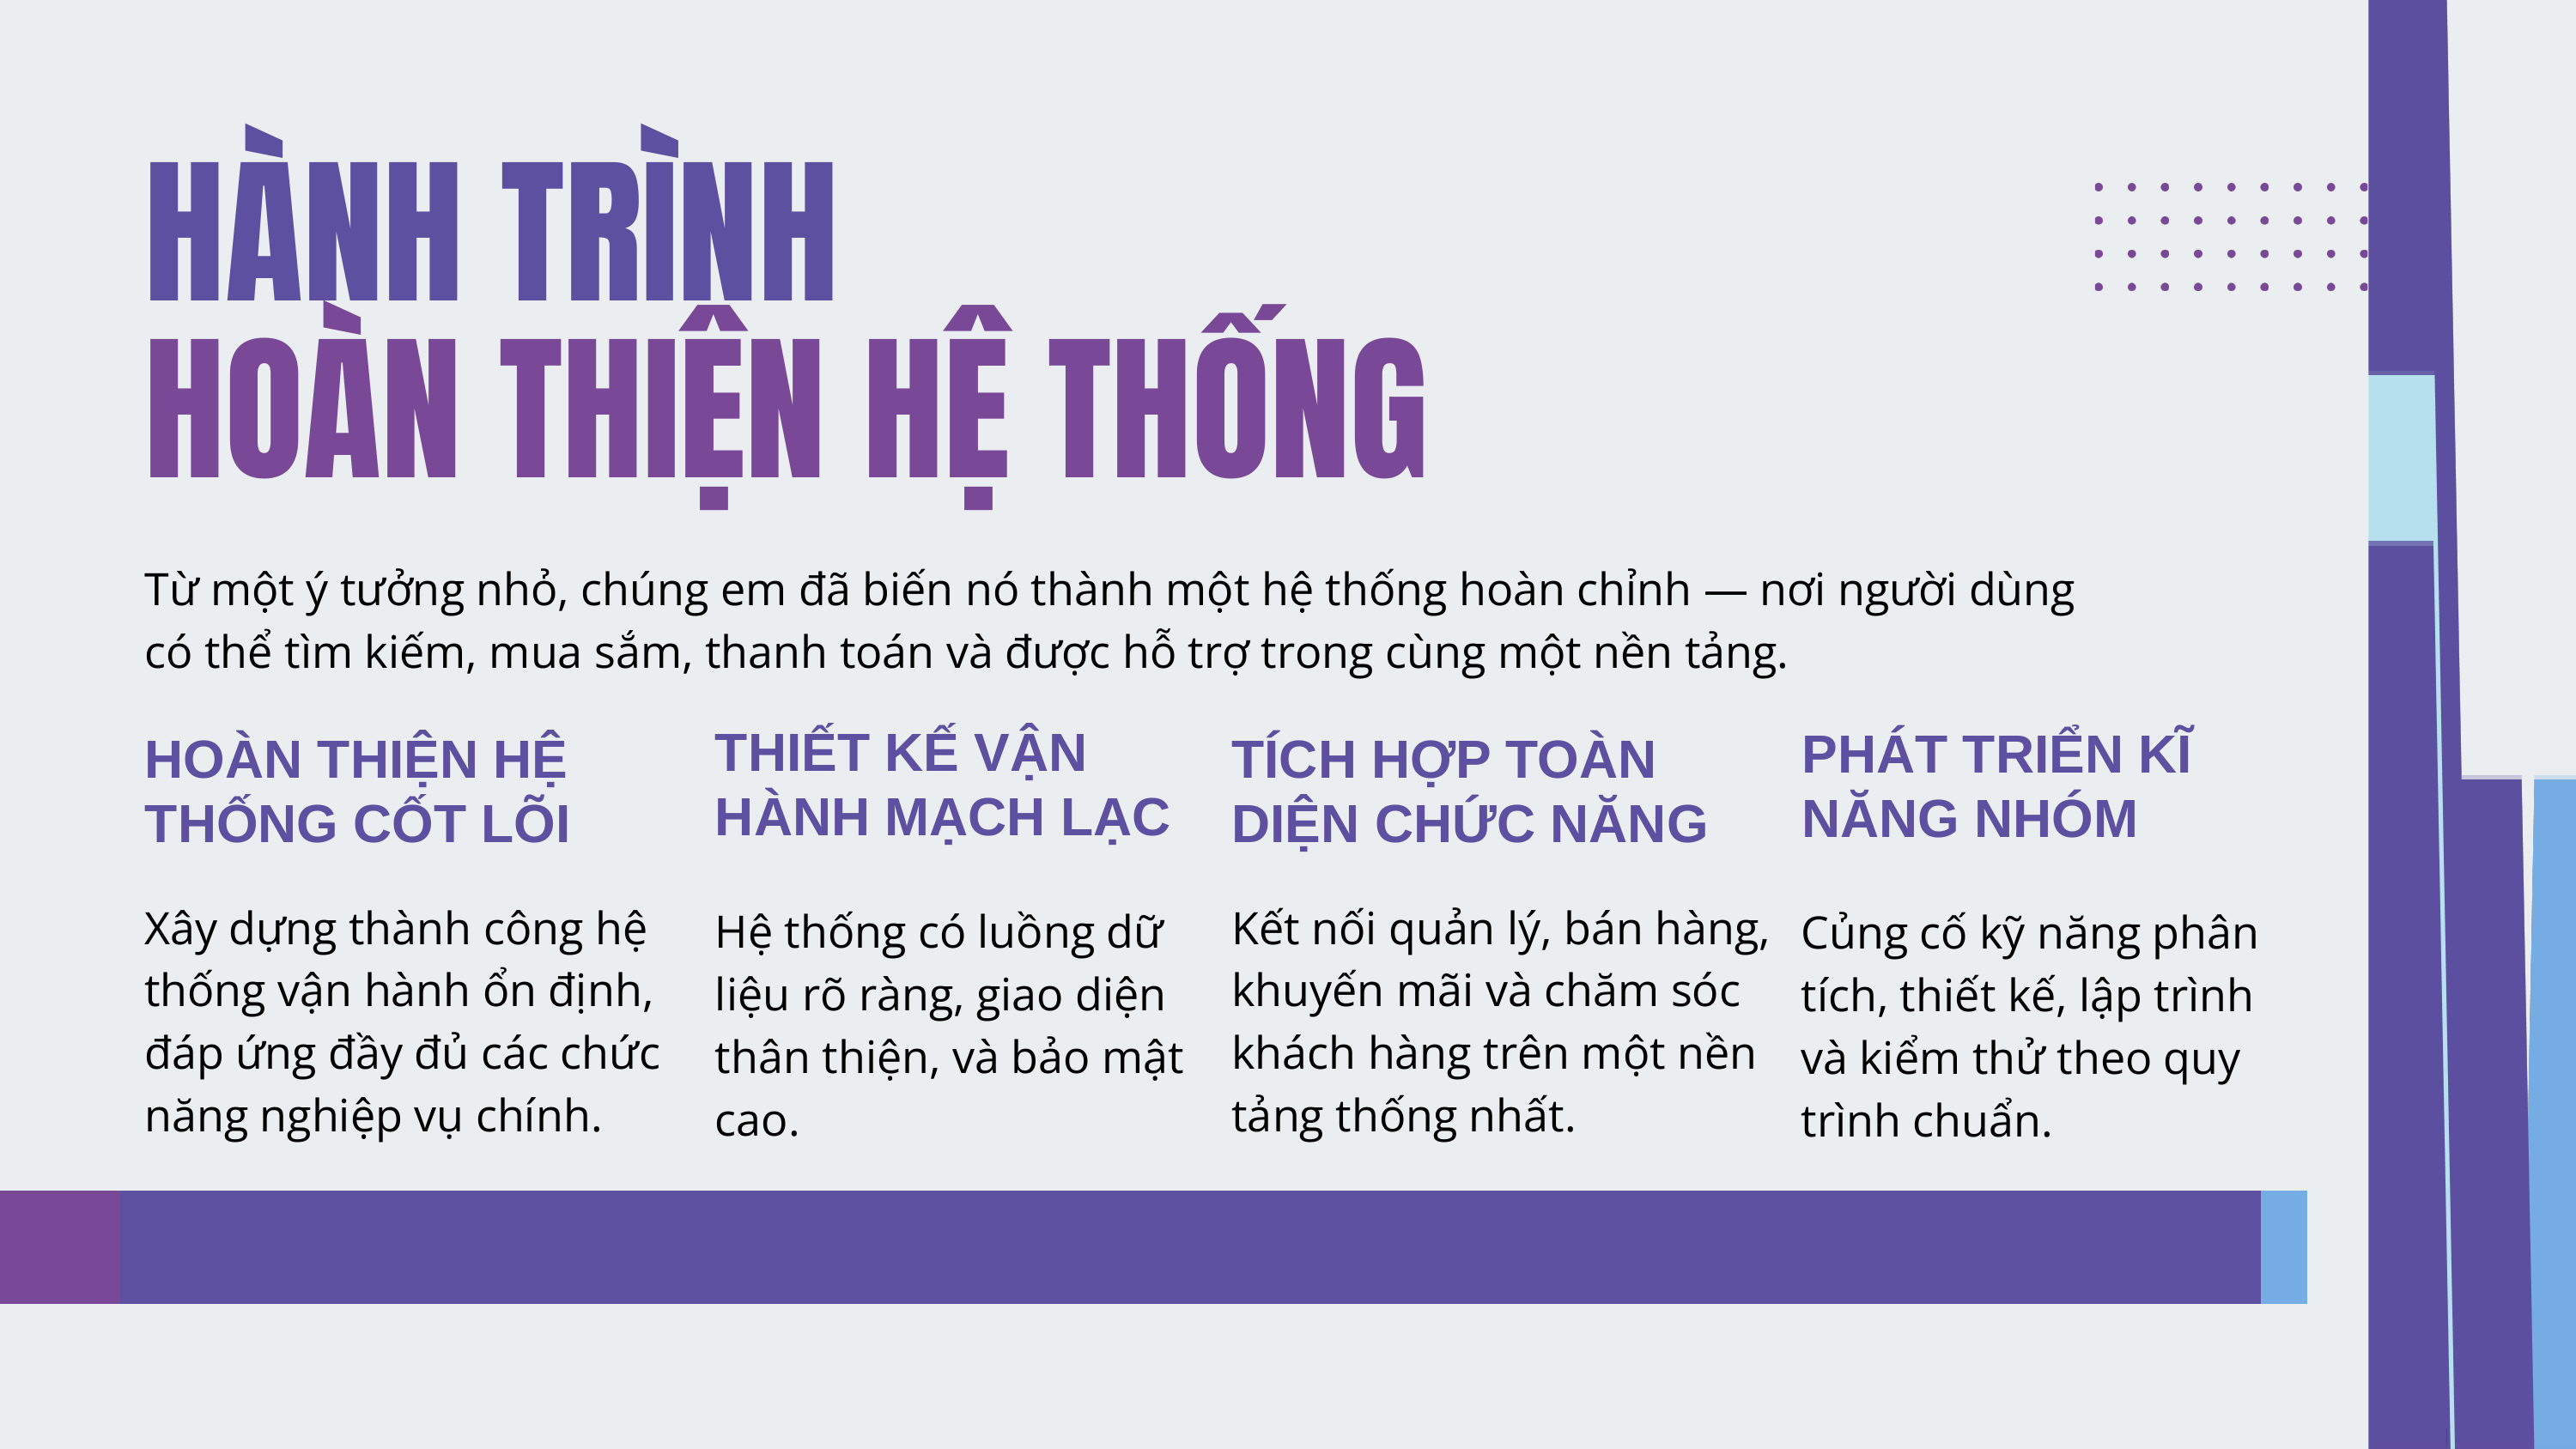

HÀNH TRÌNH
HOÀN THIỆN HỆ THỐNG

Từ một ý tưởng nhỏ, chúng em đã biến nó thành một hệ thống hoàn chỉnh — nơi người dùng có thể tìm kiếm, mua sắm, thanh toán và được hỗ trợ trong cùng một nền tảng.

THIẾT KẾ VẬN HÀNH MẠCH LẠC
PHÁT TRIỂN KĨ NĂNG NHÓM
HOÀN THIỆN HỆ THỐNG CỐT LÕI
TÍCH HỢP TOÀN DIỆN CHỨC NĂNG
Xây dựng thành công hệ thống vận hành ổn định, đáp ứng đầy đủ các chức năng nghiệp vụ chính.
Kết nối quản lý, bán hàng, khuyến mãi và chăm sóc khách hàng trên một nền tảng thống nhất.
Hệ thống có luồng dữ liệu rõ ràng, giao diện thân thiện, và bảo mật cao.
Củng cố kỹ năng phân tích, thiết kế, lập trình và kiểm thử theo quy trình chuẩn.